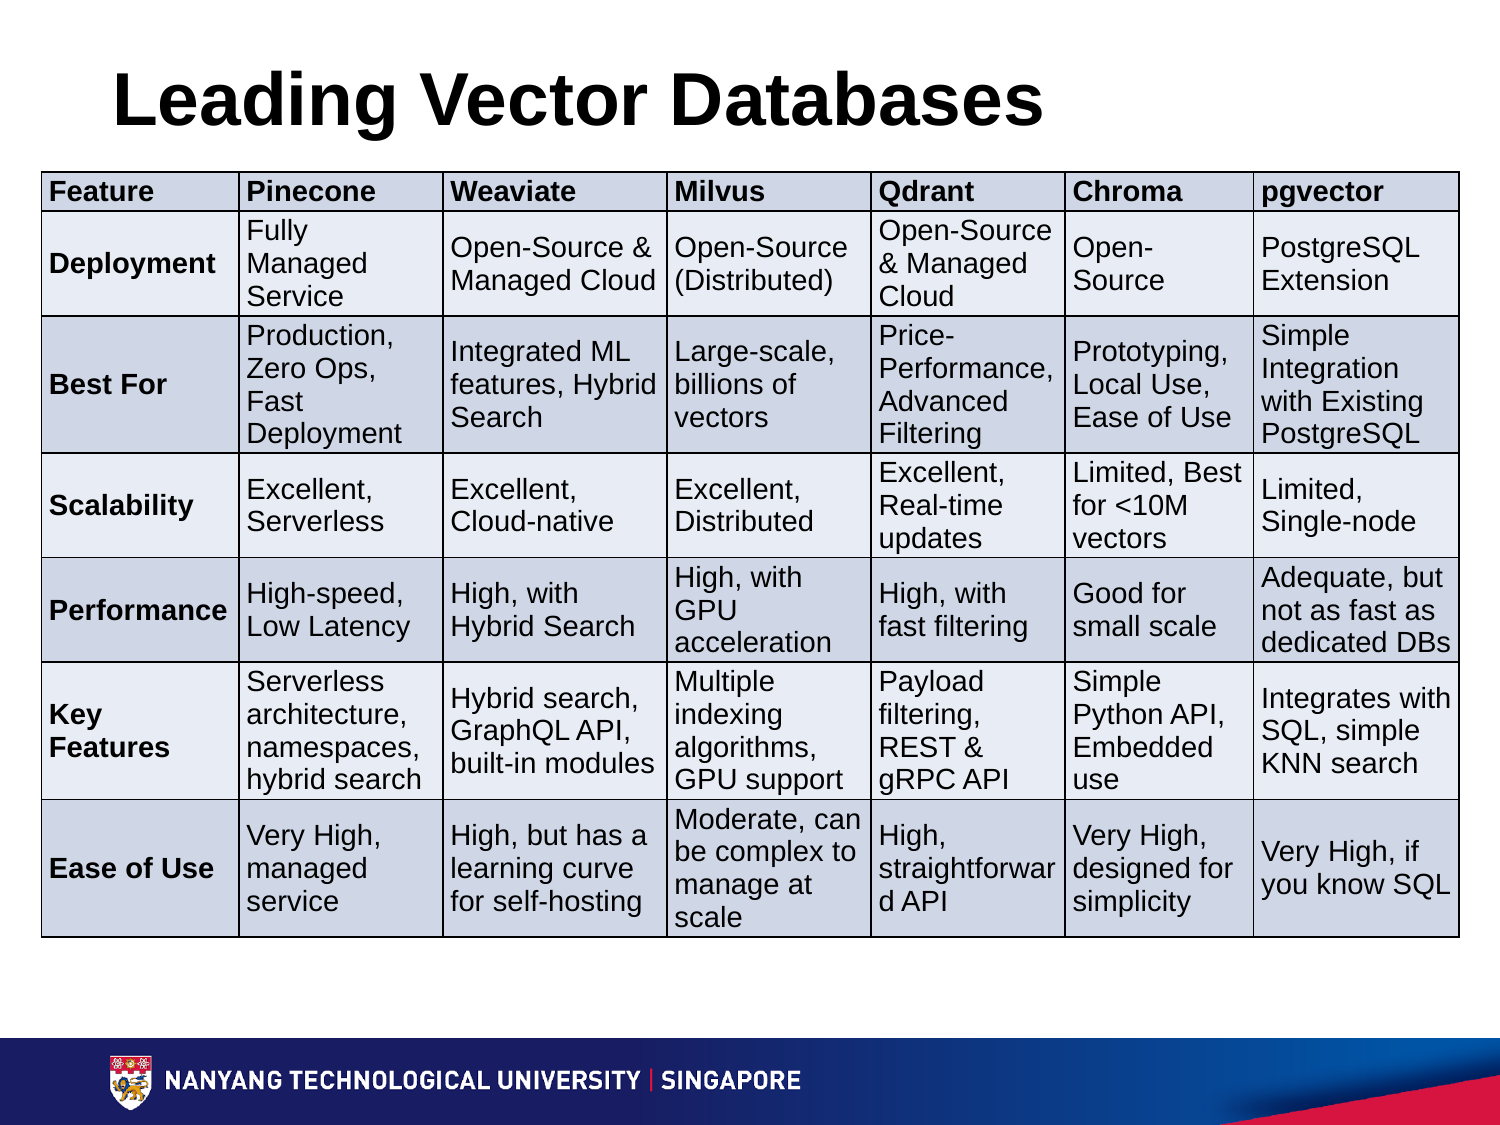

Leading Vector Databases
| Feature | Pinecone | Weaviate | Milvus | Qdrant | Chroma | pgvector |
| --- | --- | --- | --- | --- | --- | --- |
| Deployment | Fully Managed Service | Open-Source & Managed Cloud | Open-Source (Distributed) | Open-Source & Managed Cloud | Open-Source | PostgreSQL Extension |
| Best For | Production, Zero Ops, Fast Deployment | Integrated ML features, Hybrid Search | Large-scale, billions of vectors | Price-Performance, Advanced Filtering | Prototyping, Local Use, Ease of Use | Simple Integration with Existing PostgreSQL |
| Scalability | Excellent, Serverless | Excellent, Cloud-native | Excellent, Distributed | Excellent, Real-time updates | Limited, Best for <10M vectors | Limited, Single-node |
| Performance | High-speed, Low Latency | High, with Hybrid Search | High, with GPU acceleration | High, with fast filtering | Good for small scale | Adequate, but not as fast as dedicated DBs |
| Key Features | Serverless architecture, namespaces, hybrid search | Hybrid search, GraphQL API, built-in modules | Multiple indexing algorithms, GPU support | Payload filtering, REST & gRPC API | Simple Python API, Embedded use | Integrates with SQL, simple KNN search |
| Ease of Use | Very High, managed service | High, but has a learning curve for self-hosting | Moderate, can be complex to manage at scale | High, straightforward API | Very High, designed for simplicity | Very High, if you know SQL |